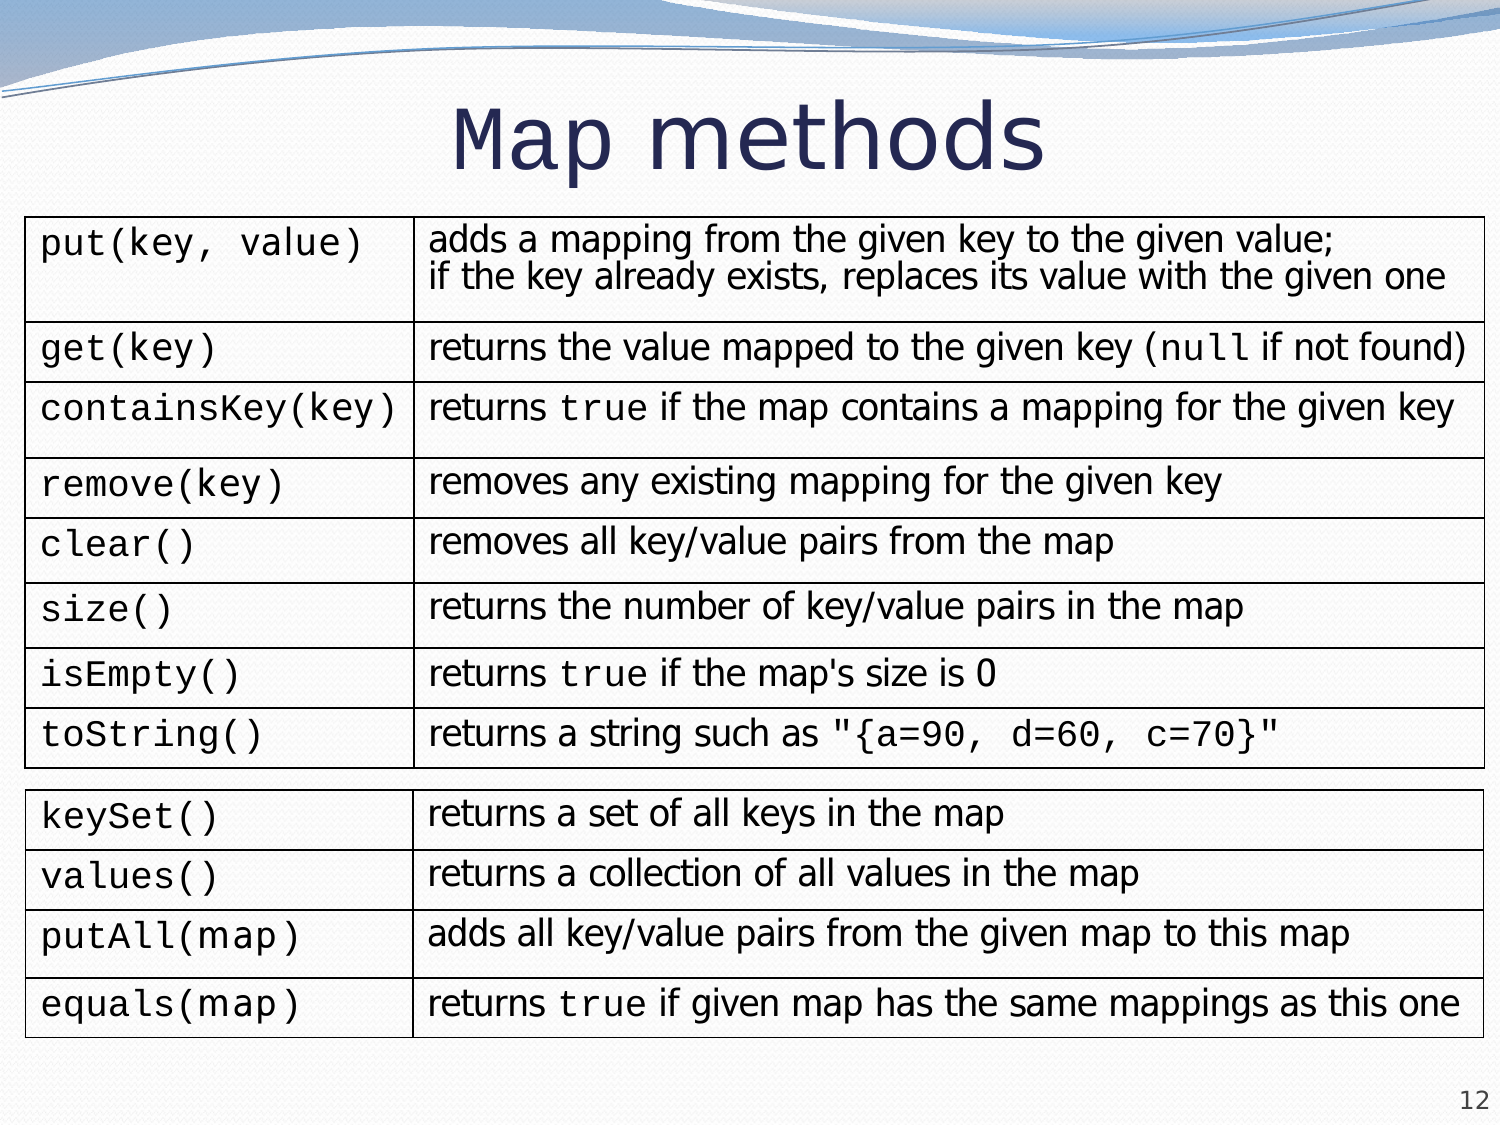

# Map methods
| put(key, value) | adds a mapping from the given key to the given value; if the key already exists, replaces its value with the given one |
| --- | --- |
| get(key) | returns the value mapped to the given key (null if not found) |
| containsKey(key) | returns true if the map contains a mapping for the given key |
| remove(key) | removes any existing mapping for the given key |
| clear() | removes all key/value pairs from the map |
| size() | returns the number of key/value pairs in the map |
| isEmpty() | returns true if the map's size is 0 |
| toString() | returns a string such as "{a=90, d=60, c=70}" |
| keySet() | returns a set of all keys in the map |
| --- | --- |
| values() | returns a collection of all values in the map |
| putAll(map) | adds all key/value pairs from the given map to this map |
| equals(map) | returns true if given map has the same mappings as this one |